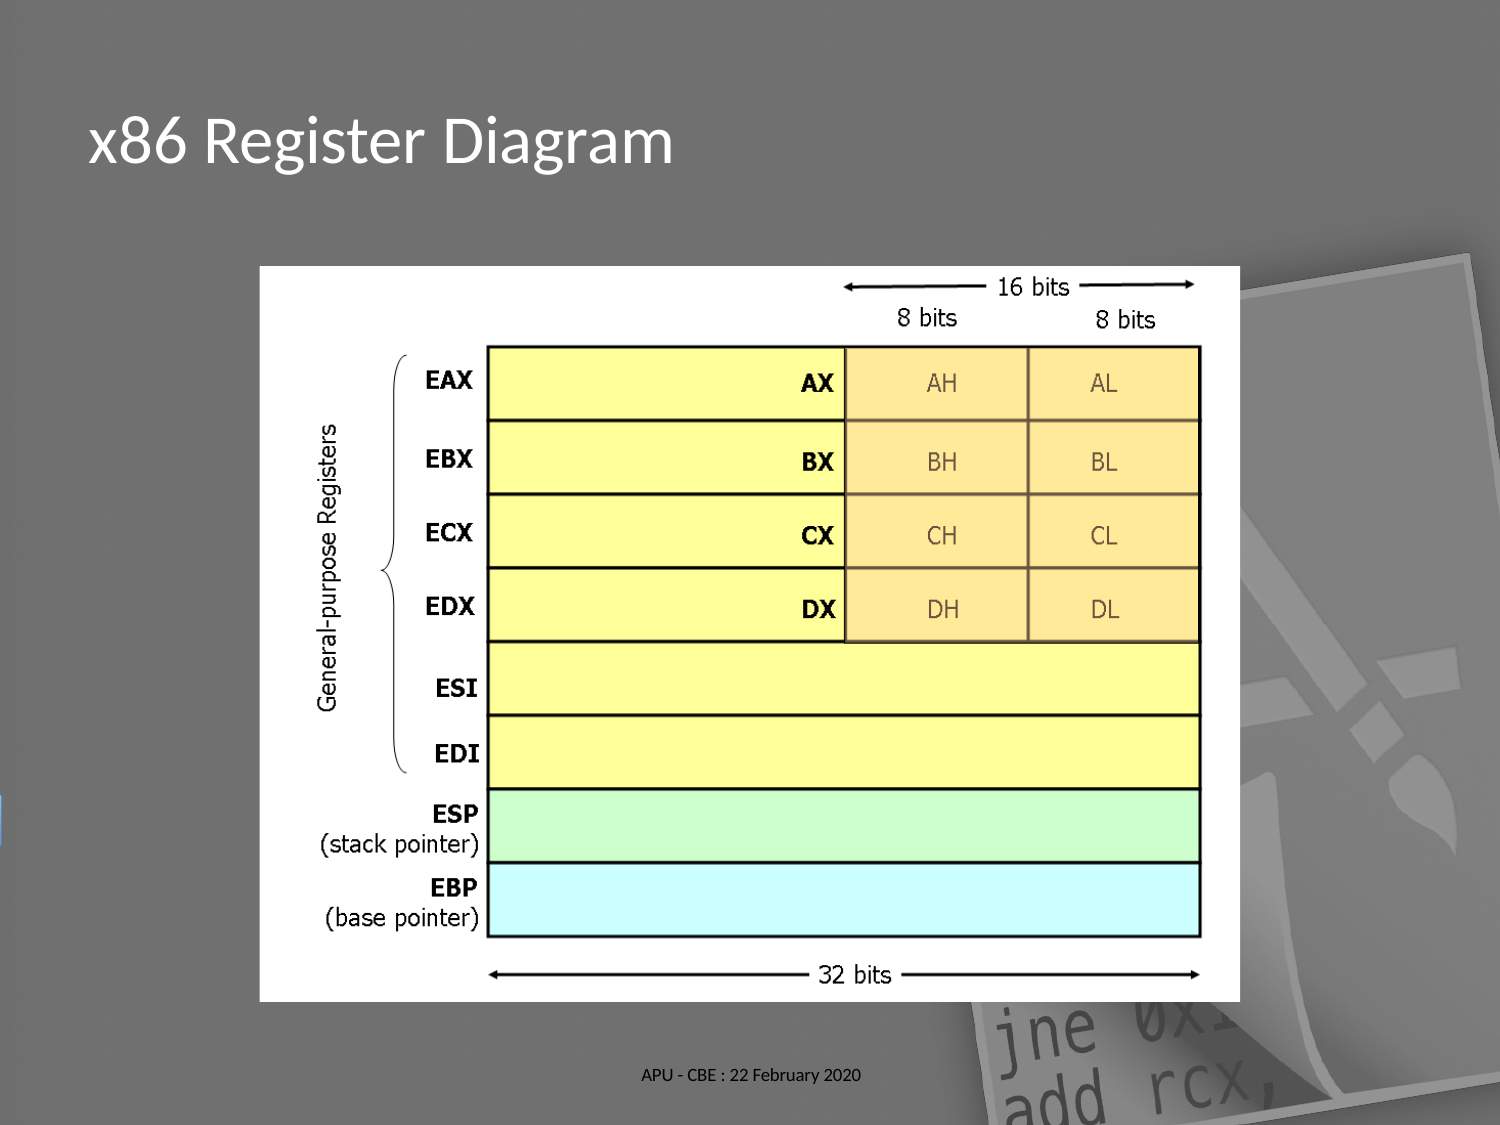

# x86 Register Diagram

APU - CBE : 22 February 2020